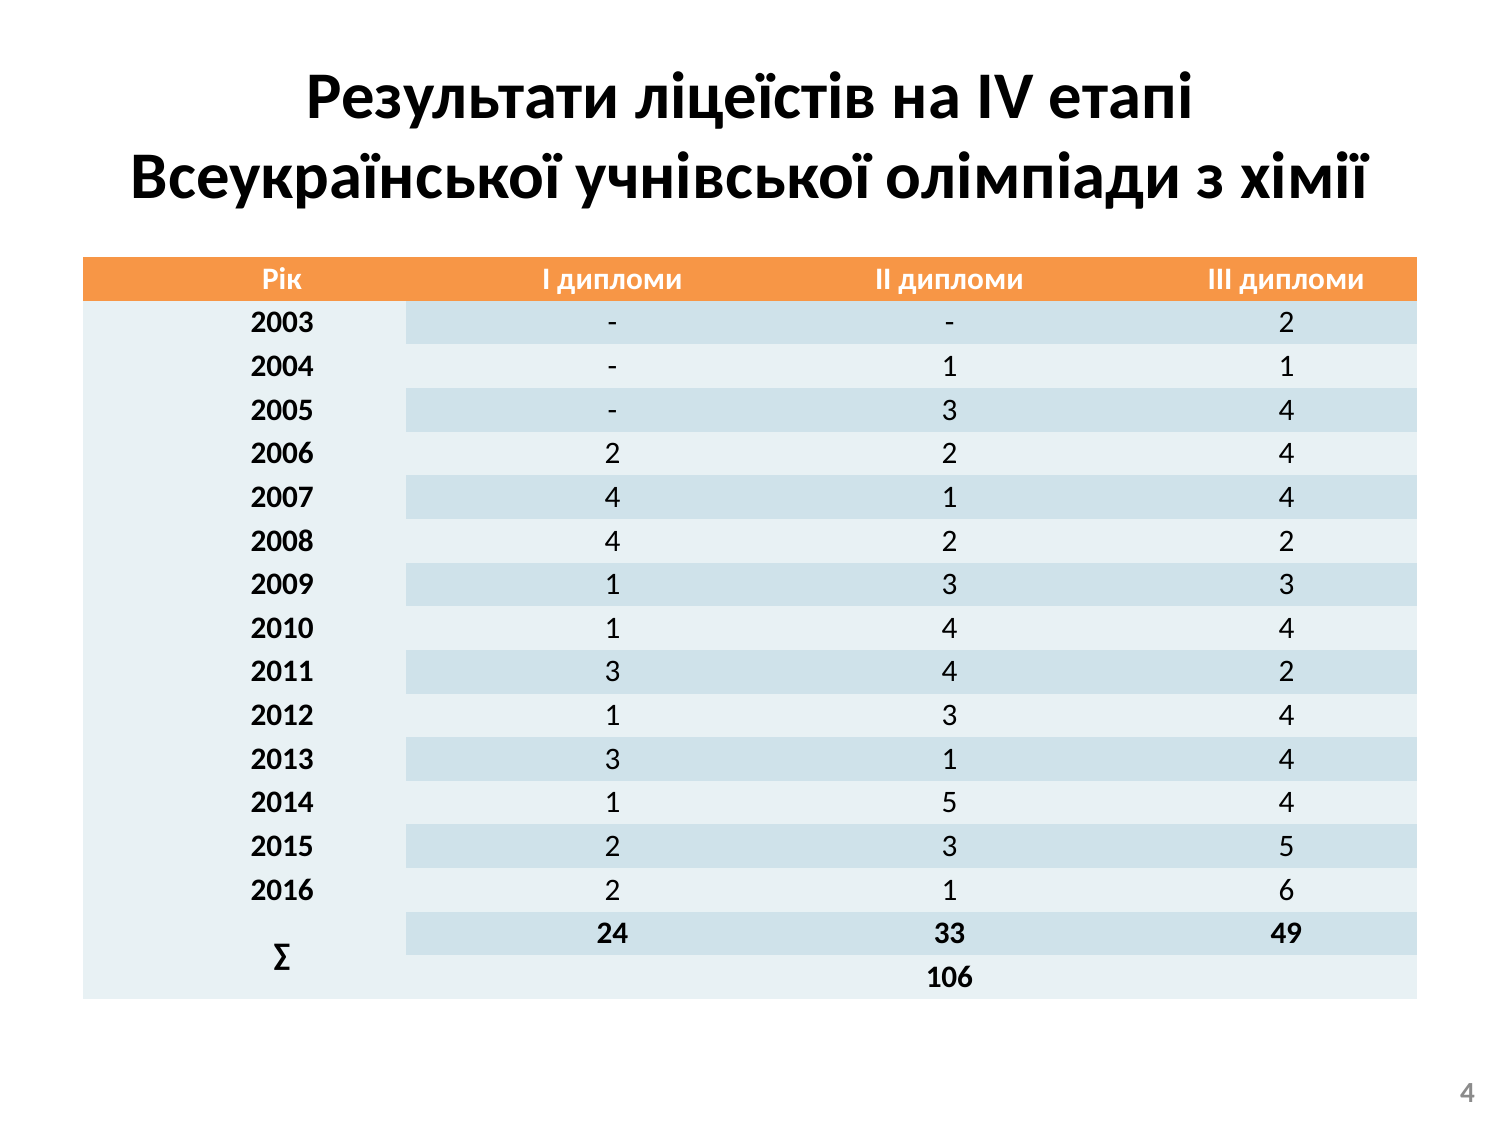

# Результати ліцеїстів на IV етапі Всеукраїнської учнівської олімпіади з хімії
| Рік | І дипломи | ІІ дипломи | ІІІ дипломи |
| --- | --- | --- | --- |
| 2003 | - | - | 2 |
| 2004 | - | 1 | 1 |
| 2005 | - | 3 | 4 |
| 2006 | 2 | 2 | 4 |
| 2007 | 4 | 1 | 4 |
| 2008 | 4 | 2 | 2 |
| 2009 | 1 | 3 | 3 |
| 2010 | 1 | 4 | 4 |
| 2011 | 3 | 4 | 2 |
| 2012 | 1 | 3 | 4 |
| 2013 | 3 | 1 | 4 |
| 2014 | 1 | 5 | 4 |
| 2015 | 2 | 3 | 5 |
| 2016 | 2 | 1 | 6 |
| ∑ | 24 | 33 | 49 |
|  | 106 |  |  |
4